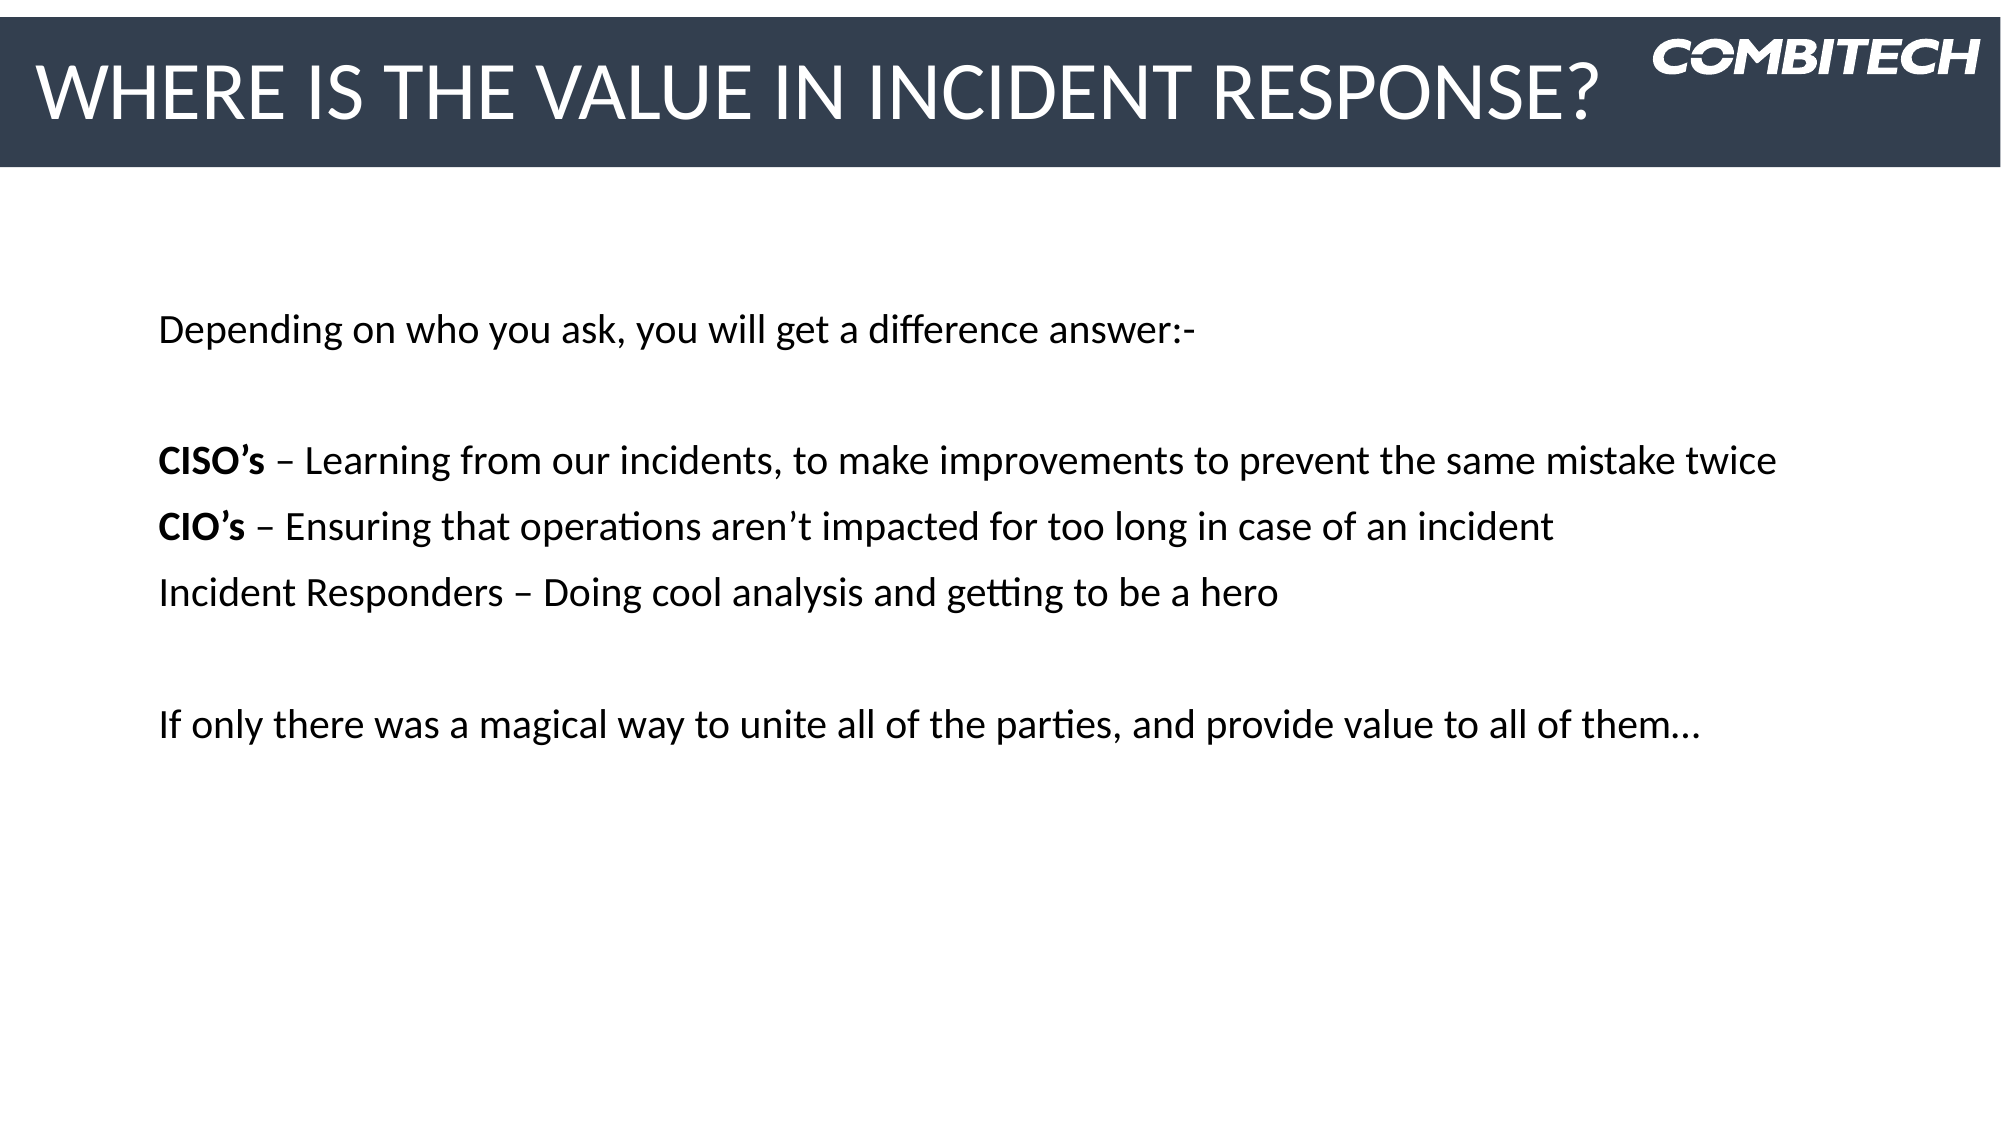

# Where is the value in incident response?
Depending on who you ask, you will get a difference answer:-

CISO’s – Learning from our incidents, to make improvements to prevent the same mistake twice
CIO’s – Ensuring that operations aren’t impacted for too long in case of an incident
Incident Responders – Doing cool analysis and getting to be a hero

If only there was a magical way to unite all of the parties, and provide value to all of them…